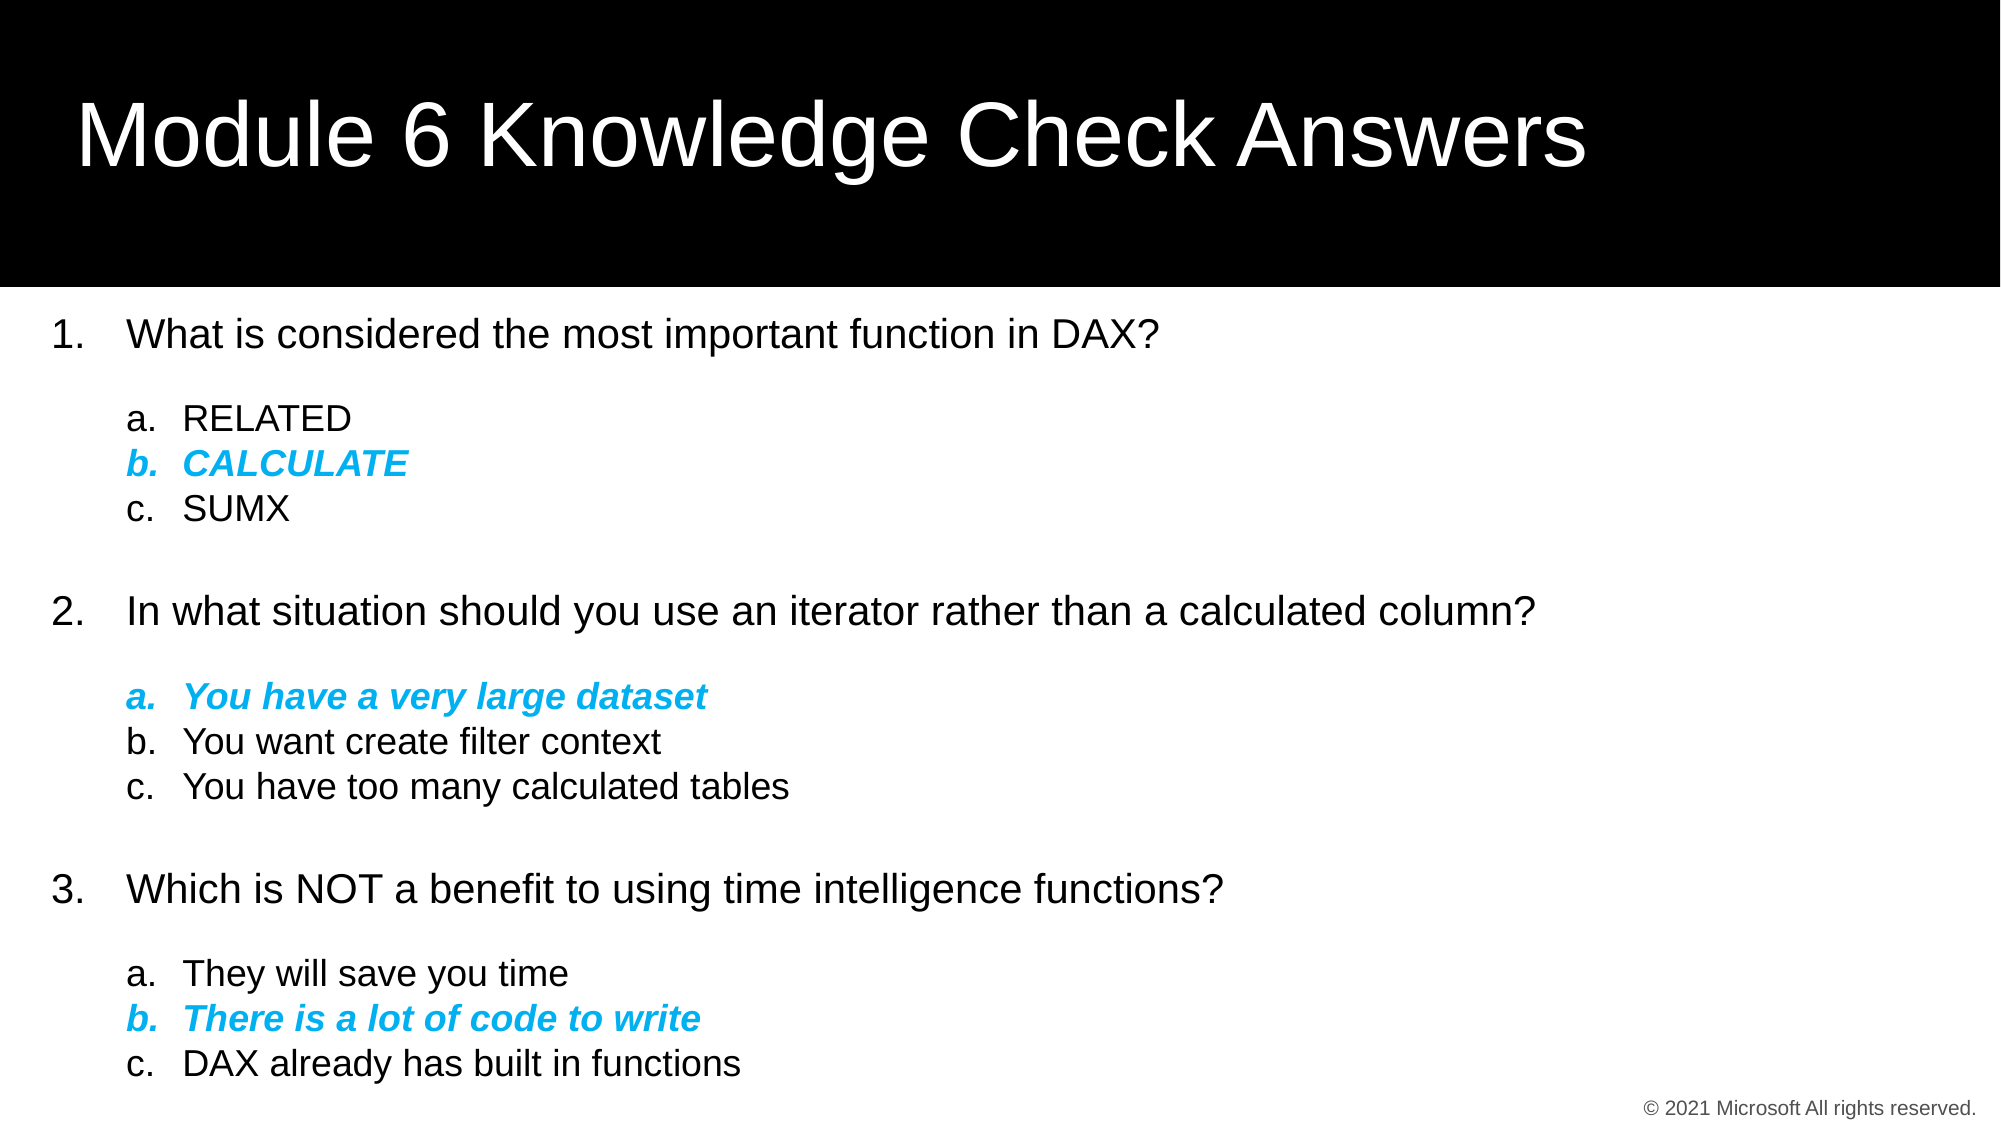

Module 6 Knowledge Check Answers

What is considered the most important function in DAX?
RELATED
CALCULATE
SUMX

In what situation should you use an iterator rather than a calculated column?
You have a very large dataset
You want create filter context
You have too many calculated tables

Which is NOT a benefit to using time intelligence functions?
They will save you time
There is a lot of code to write
DAX already has built in functions

© 2021 Microsoft All rights reserved.